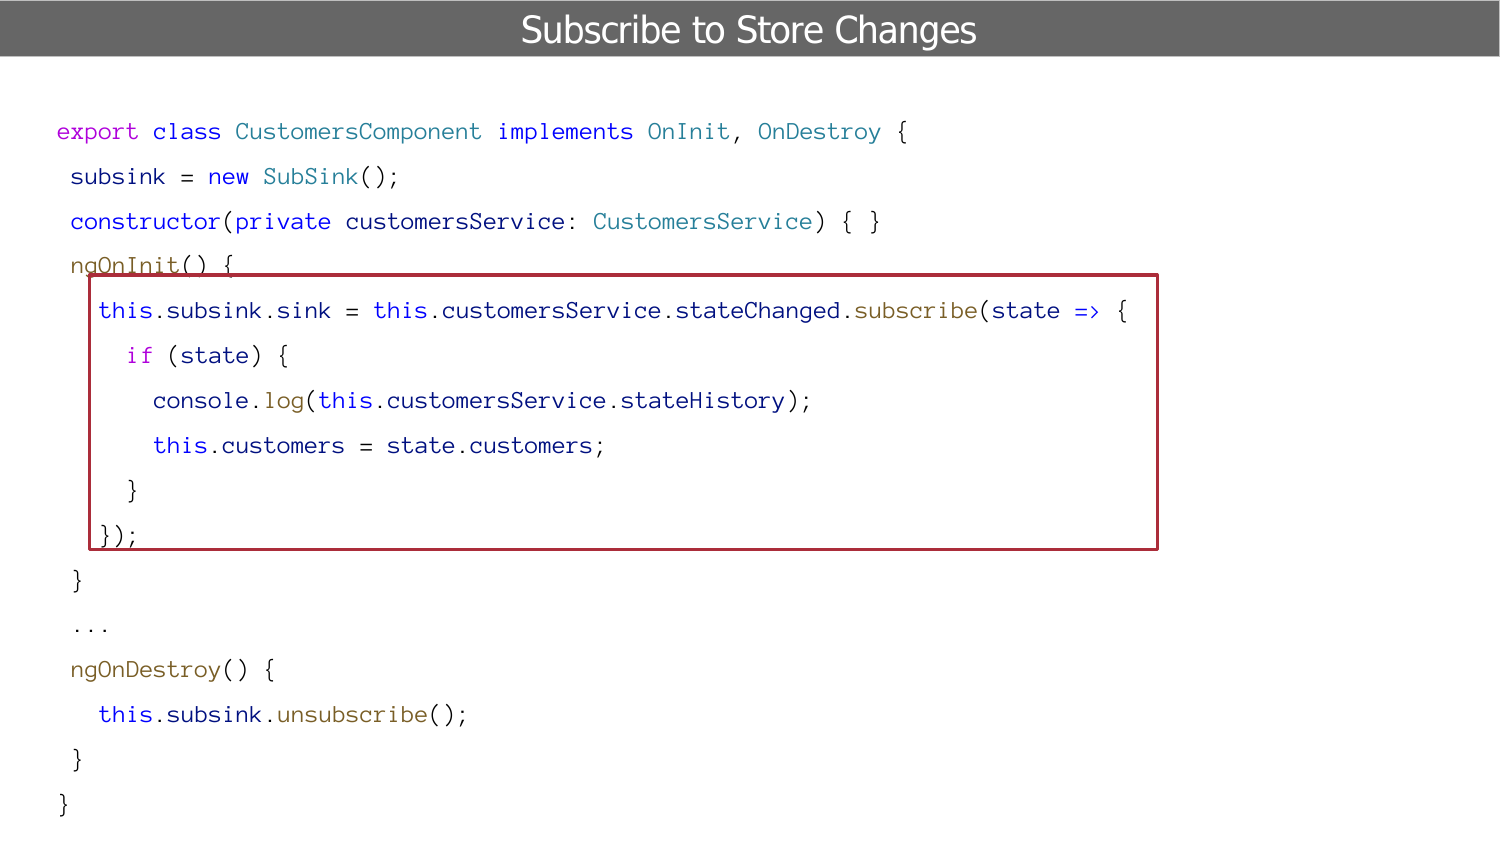

Subscribe to Store Changes
export class CustomersComponent implements OnInit, OnDestroy {
 subsink = new SubSink();
 constructor(private customersService: CustomersService) { }
 ngOnInit() {
   this.subsink.sink = this.customersService.stateChanged.subscribe(state => {
     if (state) {
       console.log(this.customersService.stateHistory);
       this.customers = state.customers;
     }
   });
 }
 ...
 ngOnDestroy() {
   this.subsink.unsubscribe();
 }
}